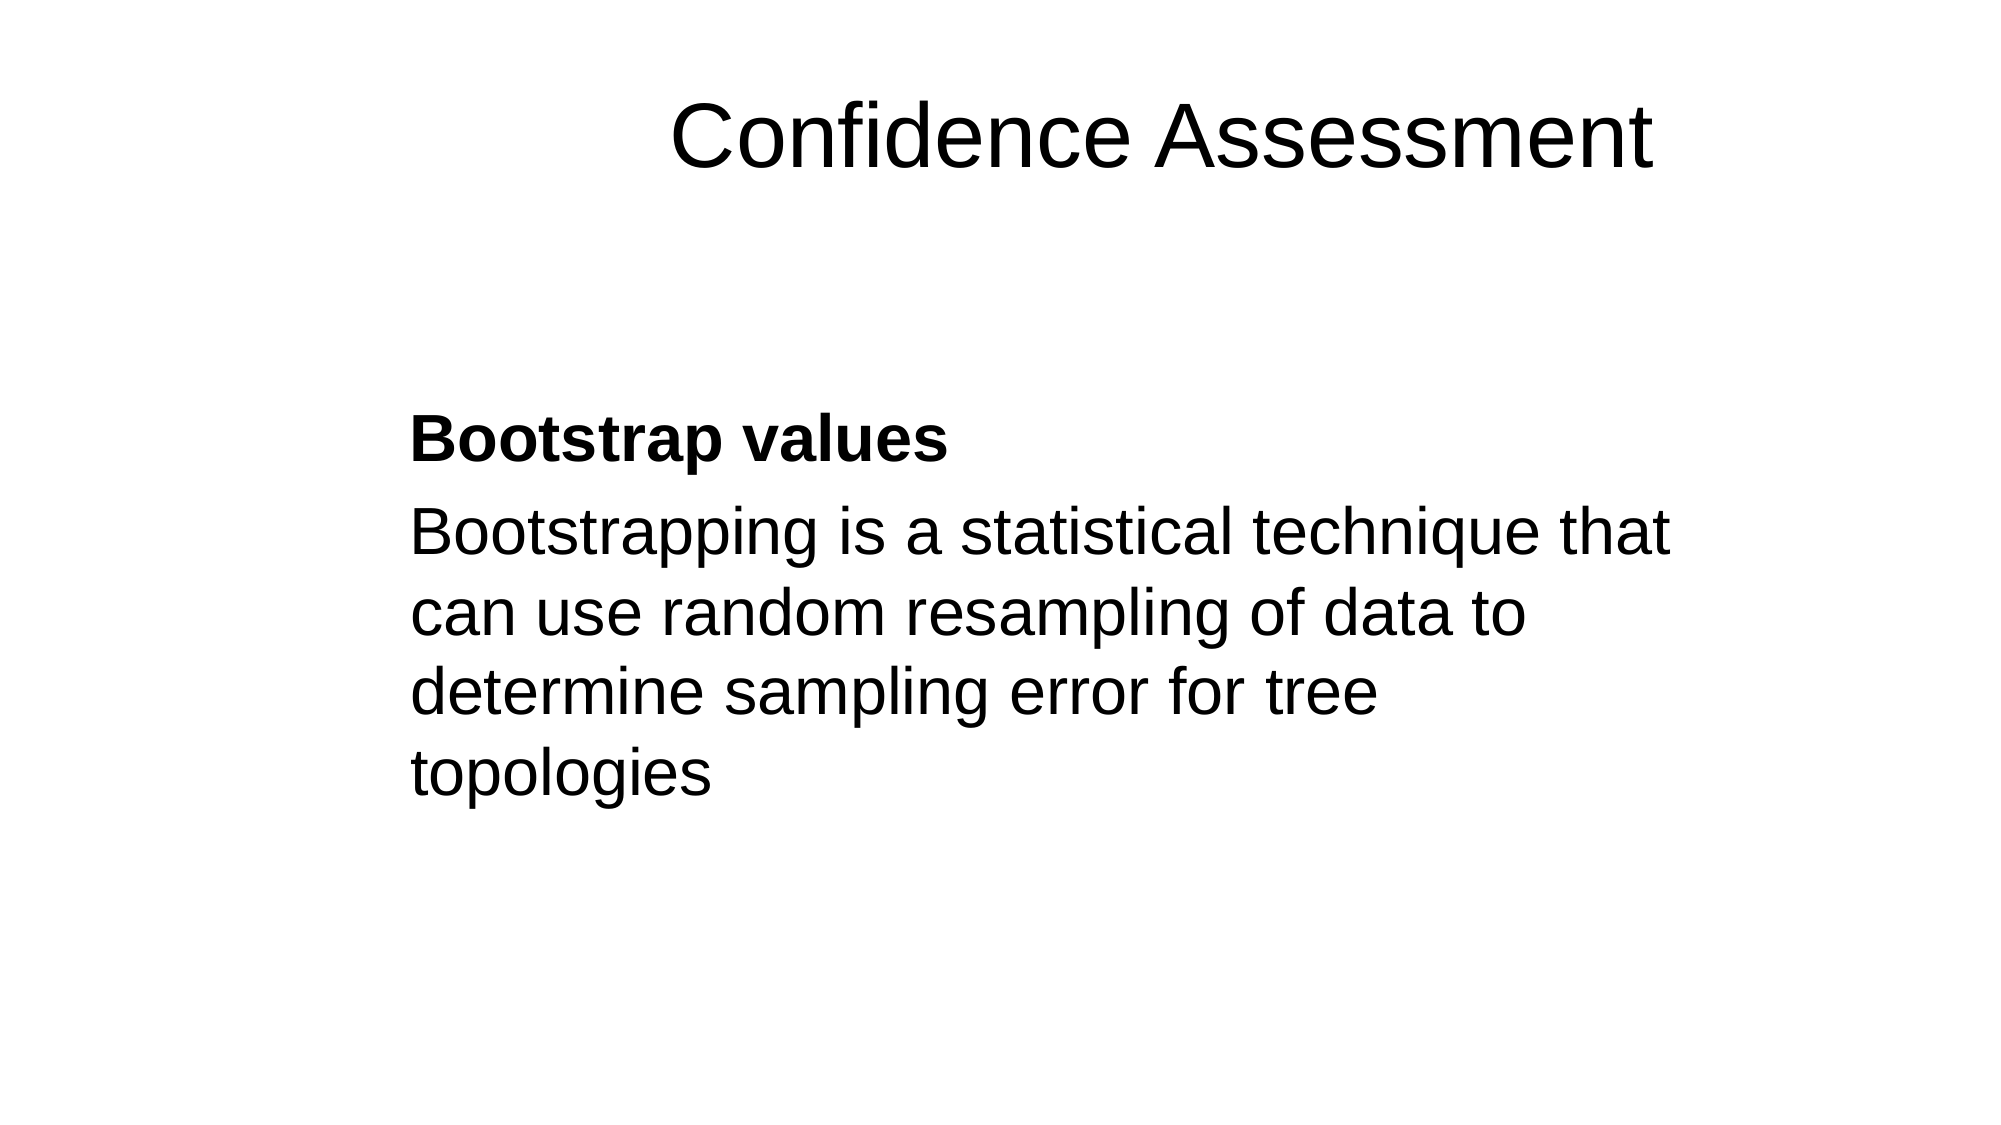

# Confidence Assessment
   Bootstrap values
   Bootstrapping is a statistical technique that can use random resampling of data to determine sampling error for tree topologies